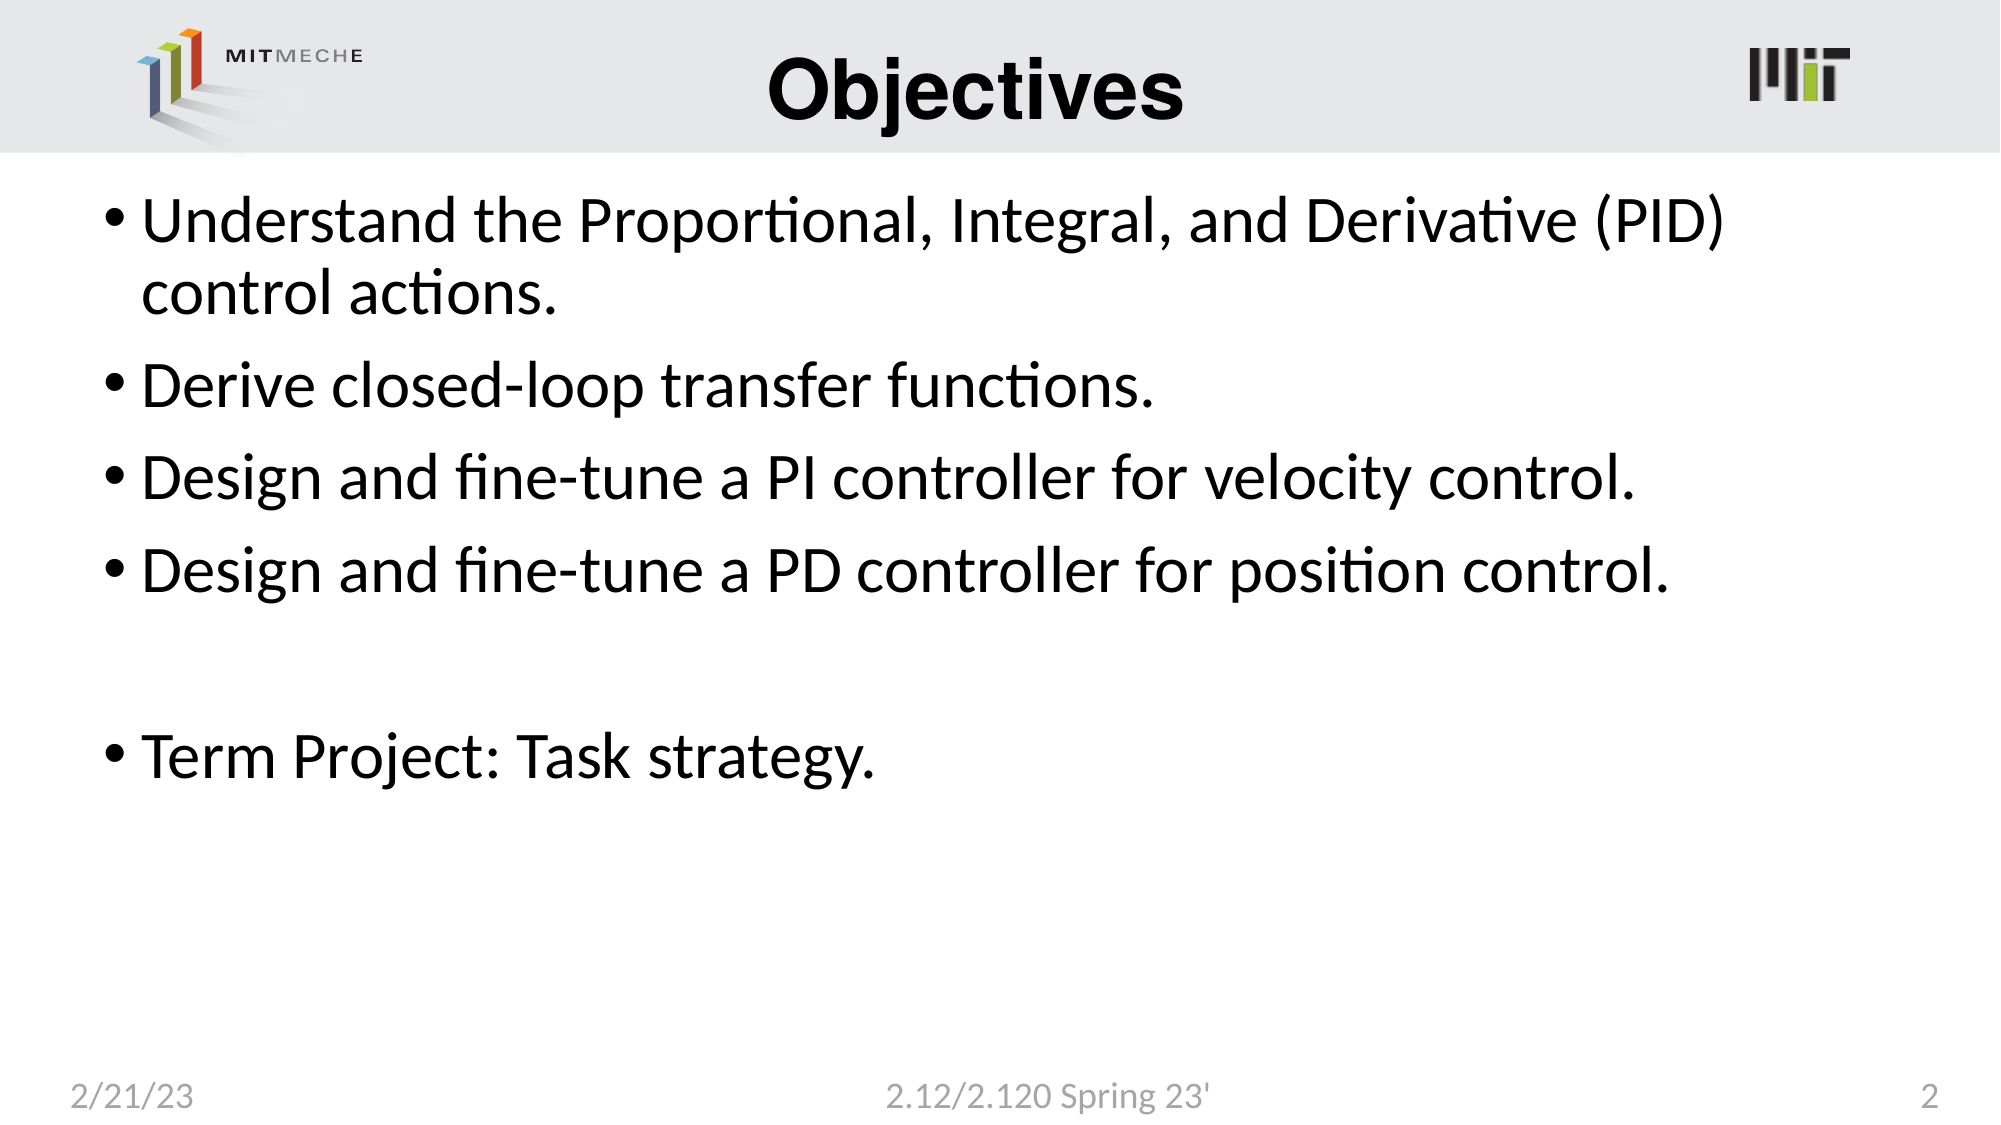

# Objectives
Understand the Proportional, Integral, and Derivative (PID) control actions.
Derive closed-loop transfer functions.
Design and fine-tune a PI controller for velocity control.
Design and fine-tune a PD controller for position control.

Term Project: Task strategy.

2/21/23
2.12/2.120 Spring 23'
2